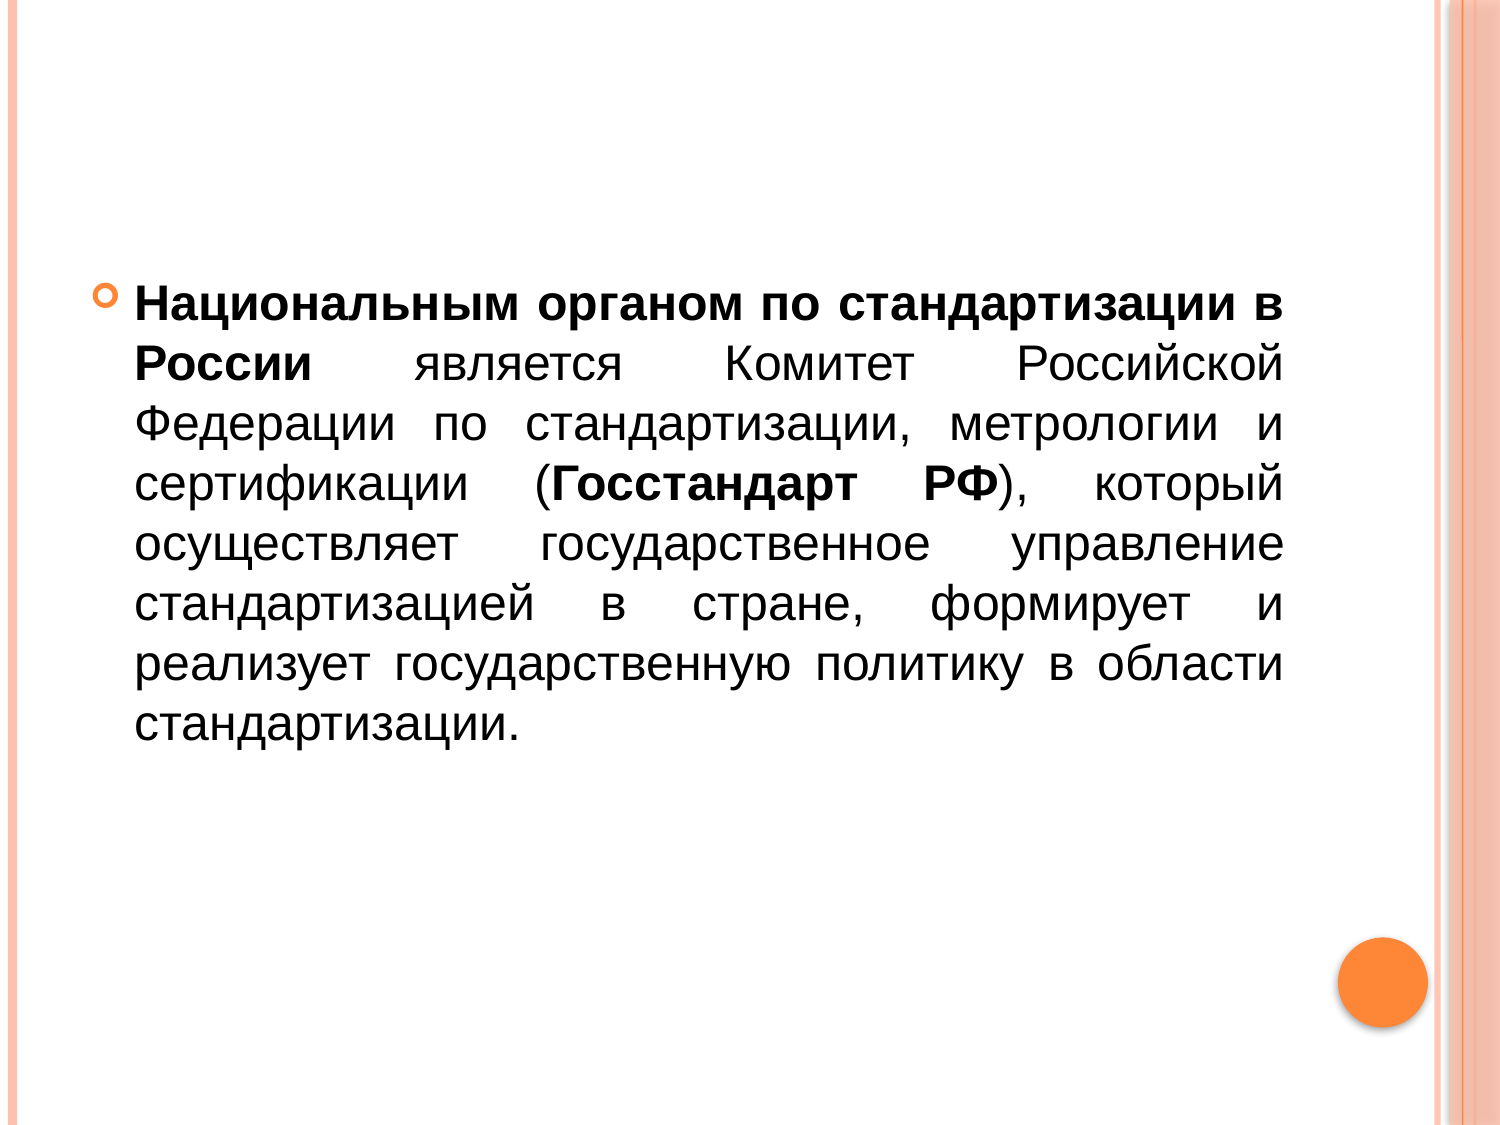

#
Национальным органом по стандартизации в России является Комитет Российской Федерации по стандартизации, метрологии и сертификации (Госстандарт РФ), который осуществляет государственное управление стандартизацией в стране, формирует и реализует государственную политику в области стандартизации.